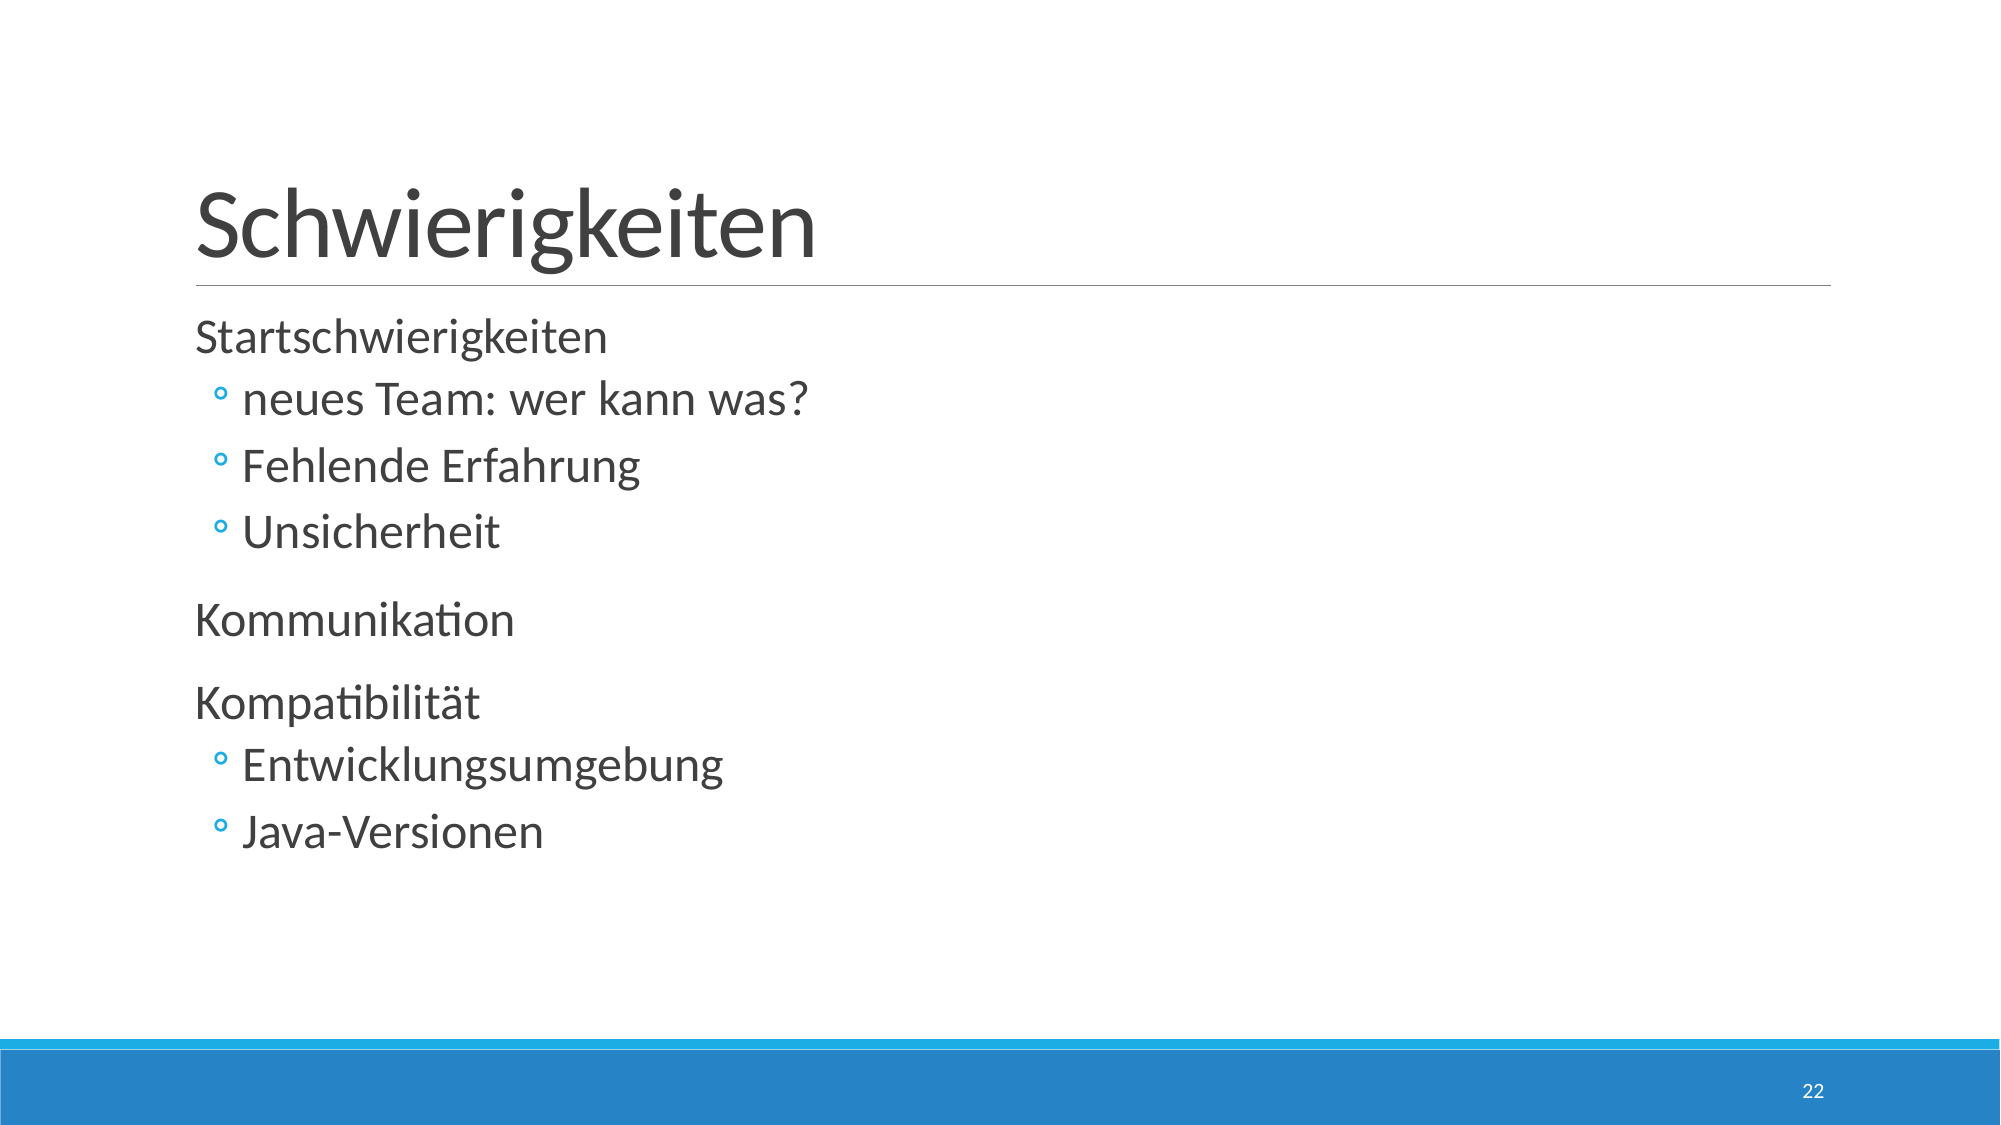

# Schwierigkeiten
Startschwierigkeiten
neues Team: wer kann was?
Fehlende Erfahrung
Unsicherheit
Kommunikation
Kompatibilität
Entwicklungsumgebung
Java-Versionen
22